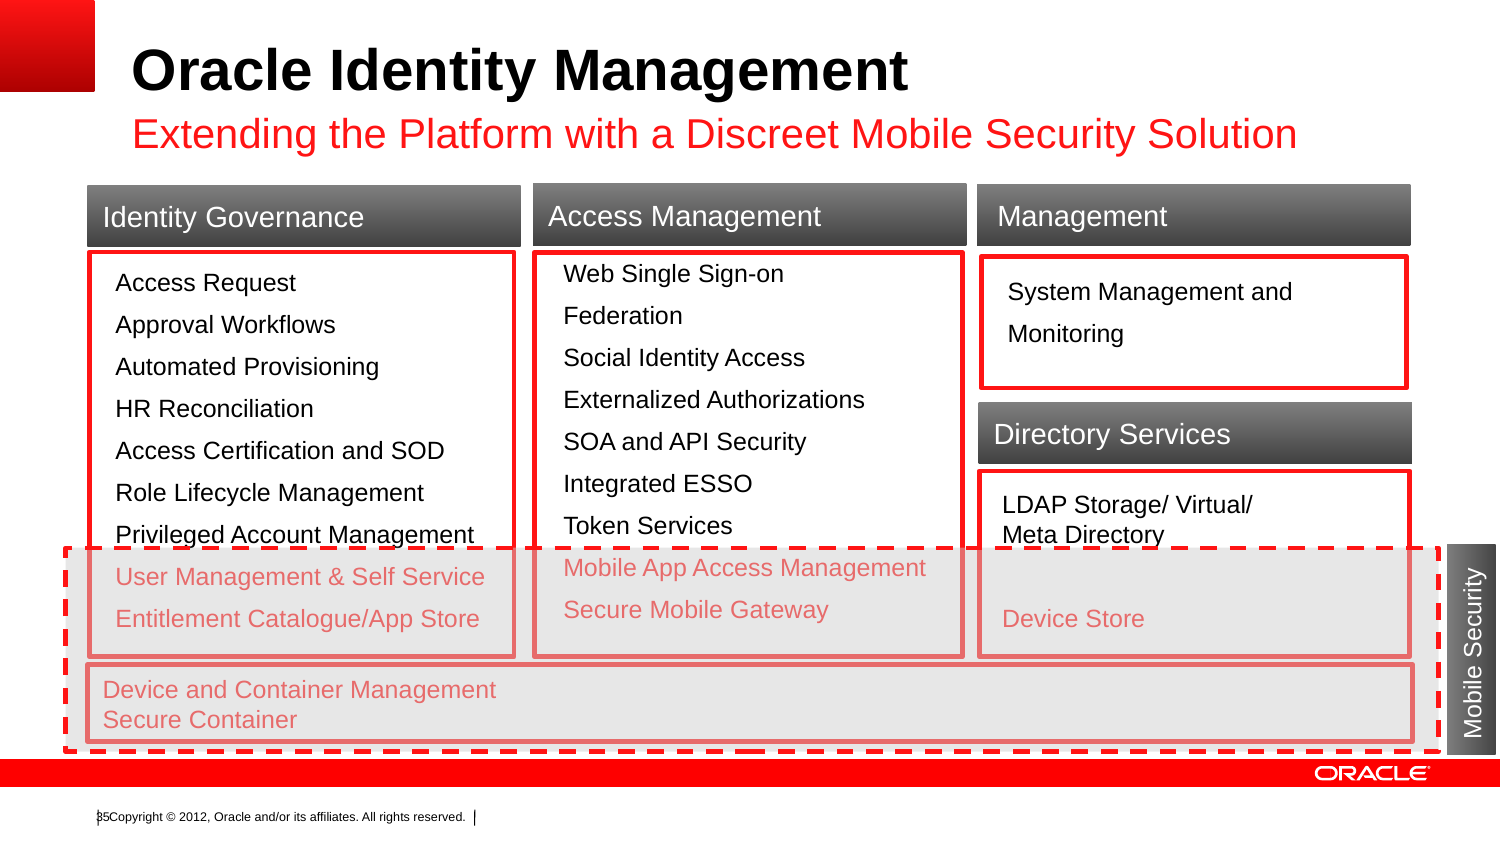

# Oracle Identity Management
Extending the Platform with a Discreet Mobile Security Solution
Access Management
Management

System Management and
Monitoring
Identity Governance
Access Management

Web Single Sign-on
Federation
Social Identity Access
Externalized Authorizations
SOA and API Security
Integrated ESSO
Token Services
Mobile App Access Management
Secure Mobile Gateway

Access Request
Approval Workflows
Automated Provisioning
HR Reconciliation
Access Certification and SOD
Role Lifecycle Management
Privileged Account Management
User Management & Self Service
Entitlement Catalogue/App Store
Directory Services

LDAP Storage/ Virtual/
Meta Directory

Device Store

Mobile Security

Device and Container Management
Secure Container